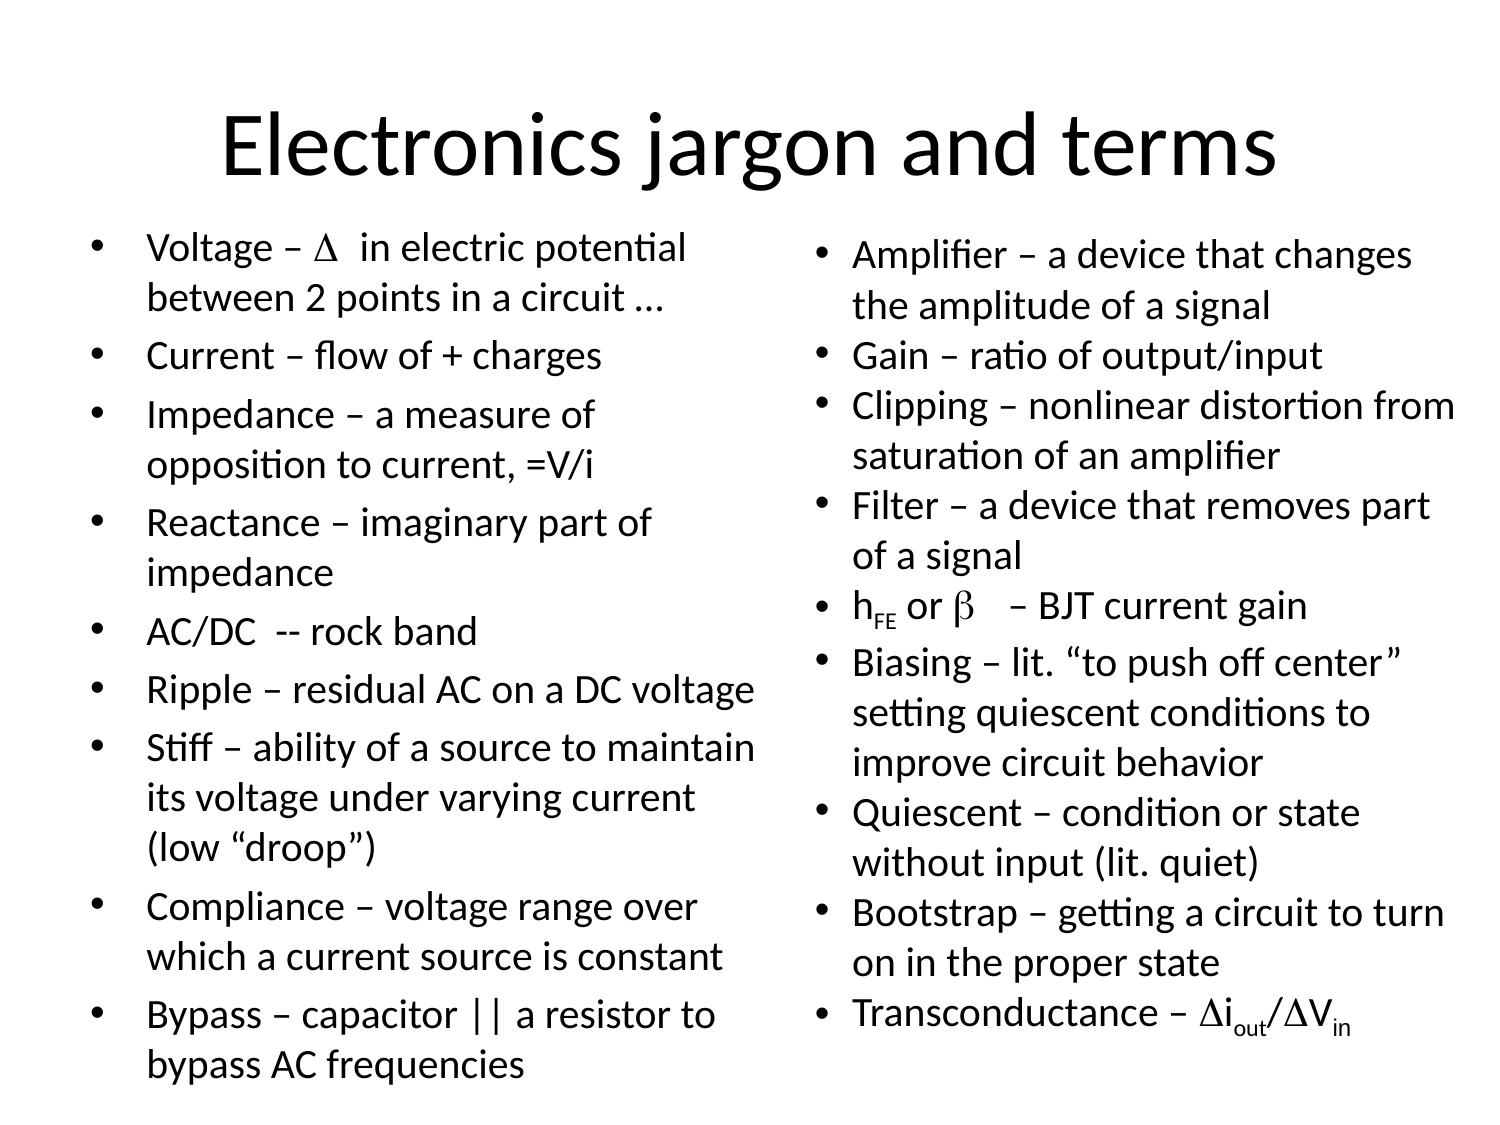

# Electronics jargon and terms
Voltage – Δ in electric potential between 2 points in a circuit …
Current – flow of + charges
Impedance – a measure of opposition to current, =V/i
Reactance – imaginary part of impedance
AC/DC  -- rock band
Ripple – residual AC on a DC voltage
Stiff – ability of a source to maintain its voltage under varying current (low “droop”)
Compliance – voltage range over which a current source is constant
Bypass – capacitor || a resistor to bypass AC frequencies

Amplifier – a device that changes the amplitude of a signal
Gain – ratio of output/input
Clipping – nonlinear distortion from saturation of an amplifier
Filter – a device that removes part of a signal
hFE or β  – BJT current gain
Biasing – lit. “to push off center” setting quiescent conditions to improve circuit behavior
Quiescent – condition or state without input (lit. quiet)
Bootstrap – getting a circuit to turn on in the proper state
Transconductance – Δiout/ΔVin